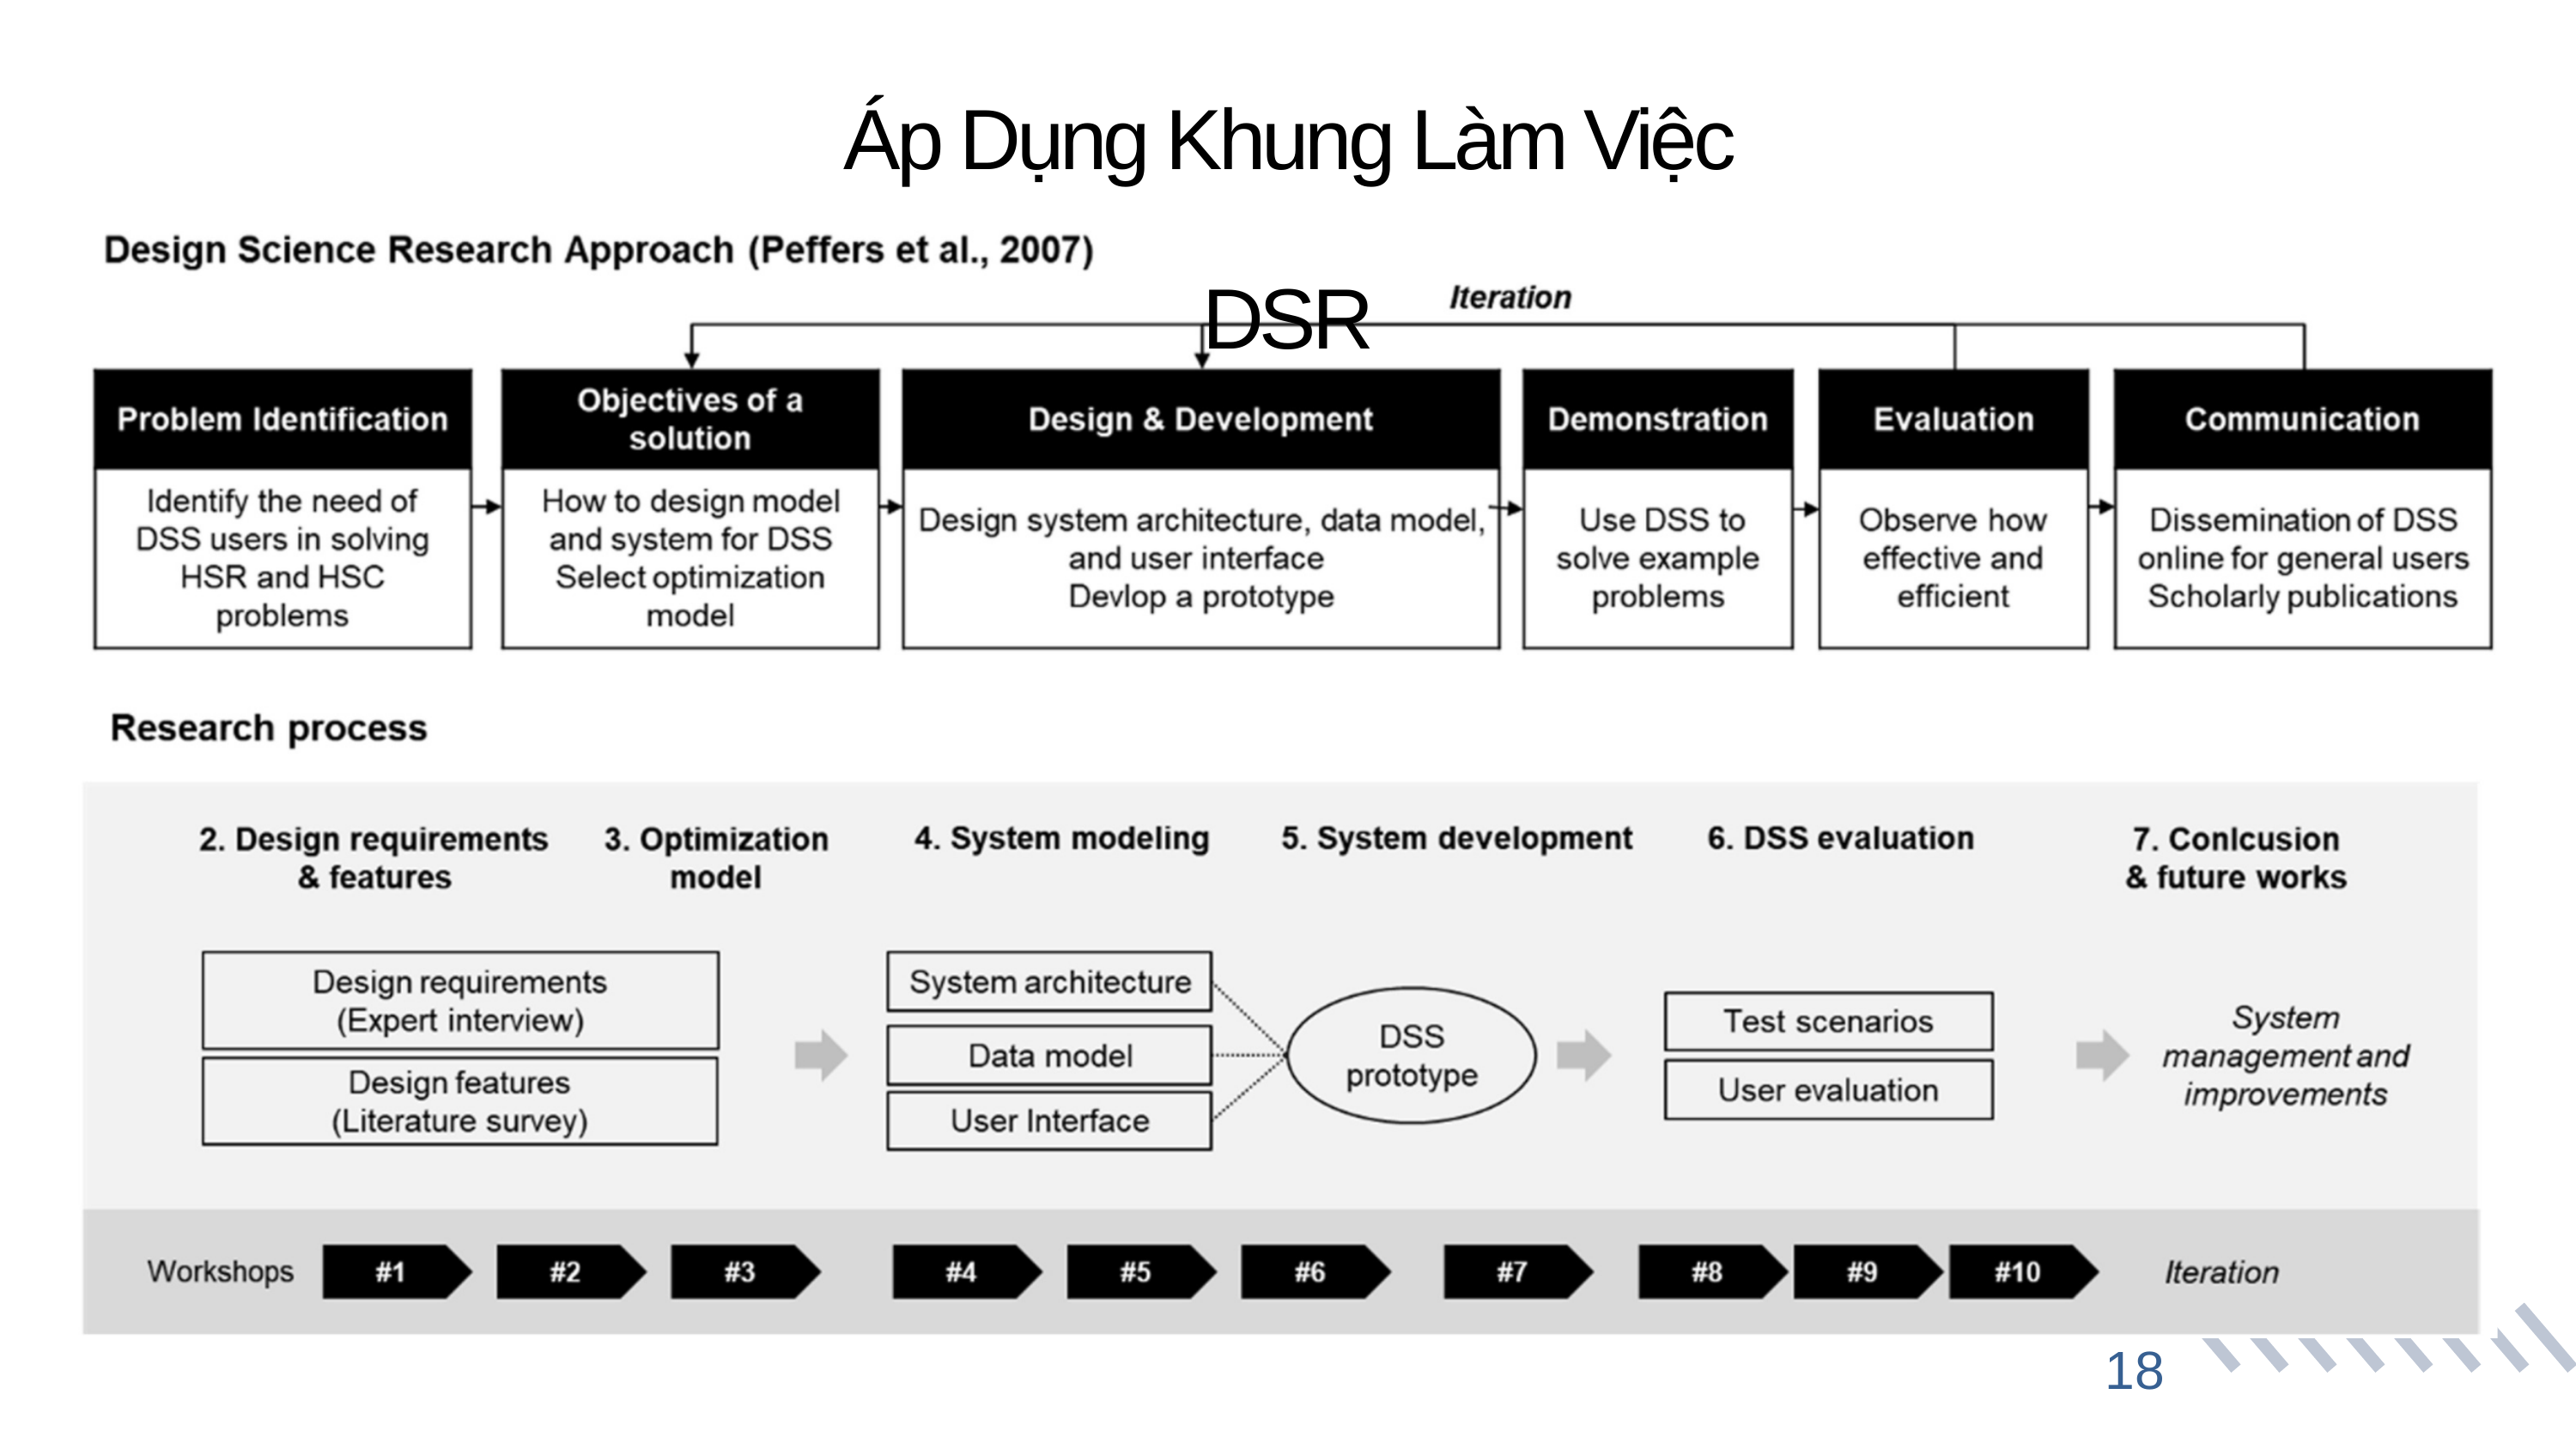

Áp Dụng Khung Làm Việc DSR

18